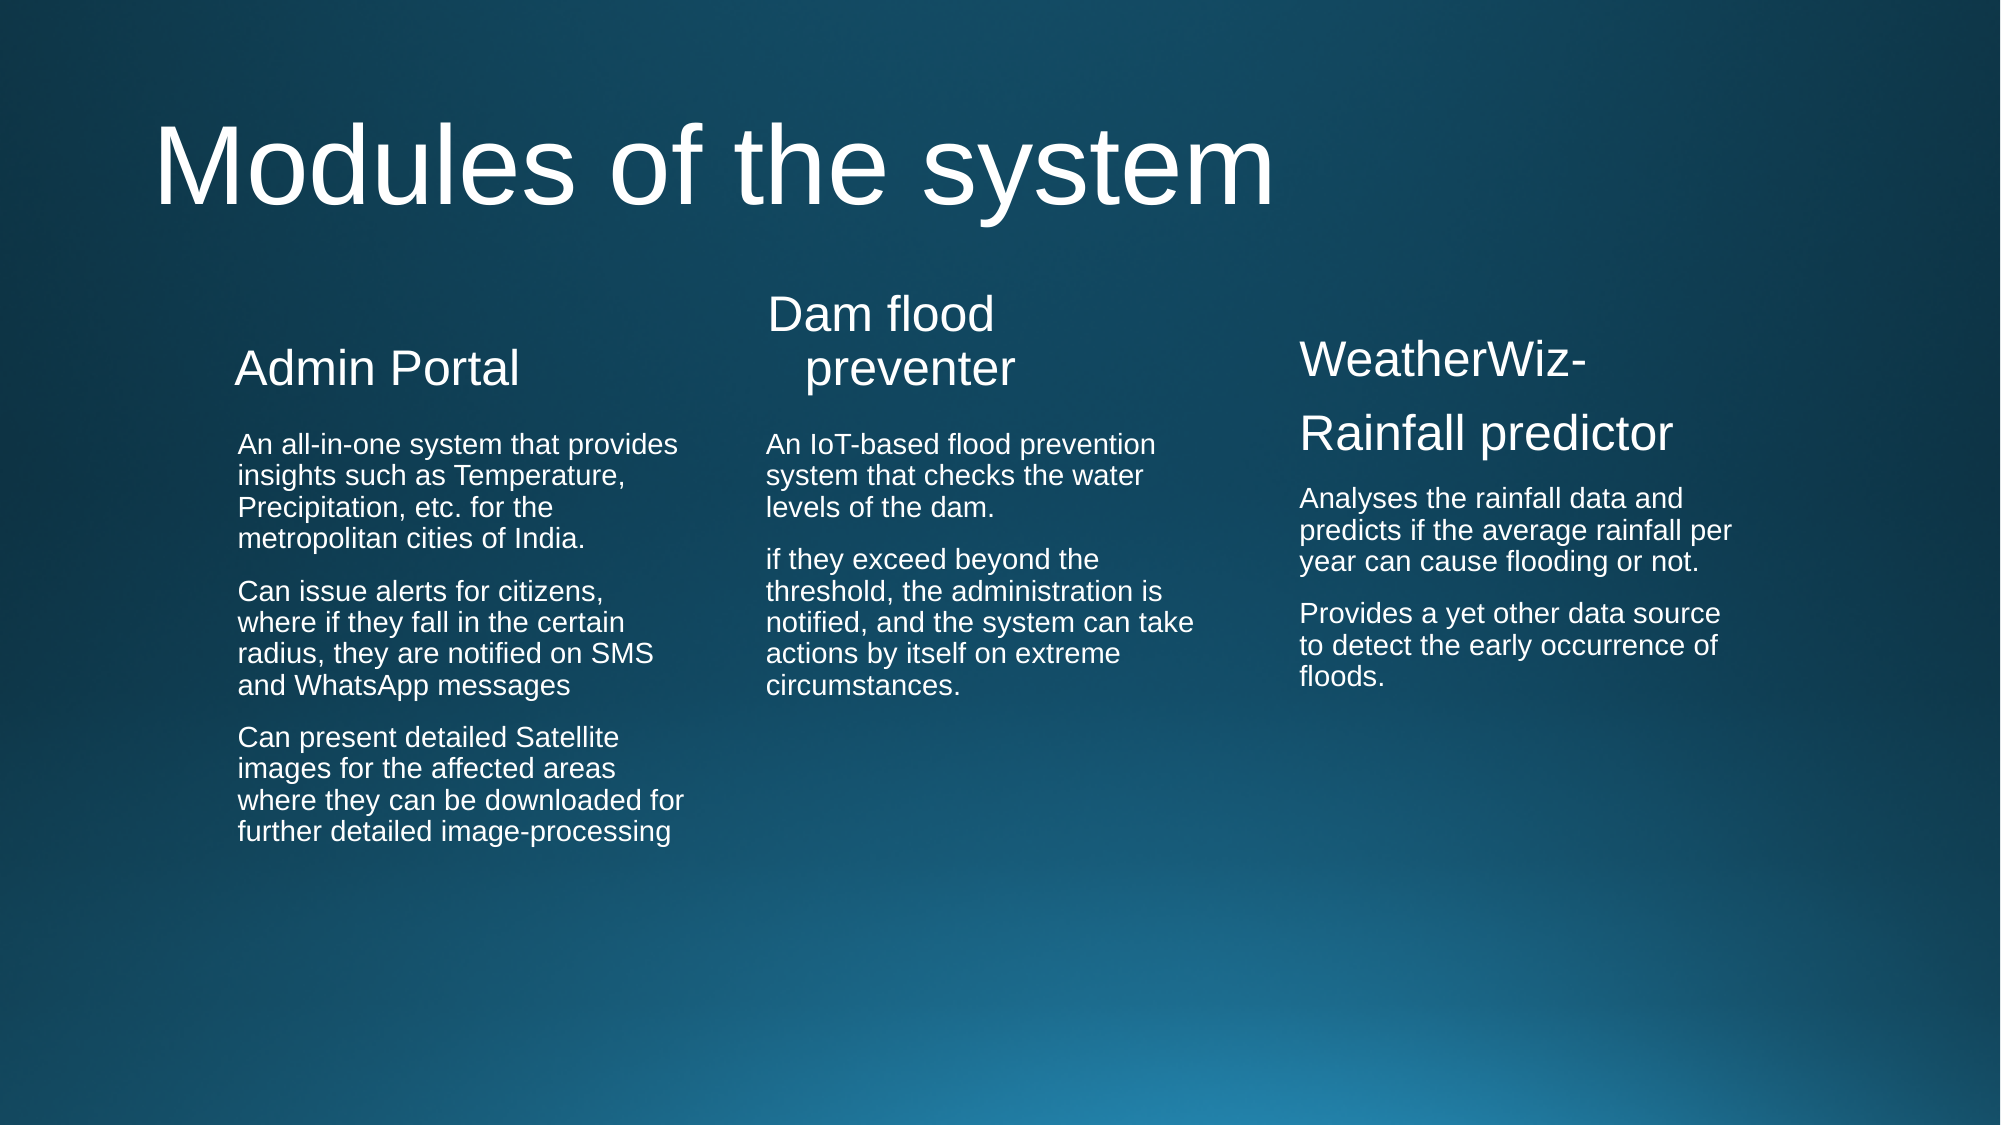

# Modules of the system
Admin Portal
Dam flood preventer
WeatherWiz-
Rainfall predictor
An all-in-one system that provides insights such as Temperature, Precipitation, etc. for the metropolitan cities of India.
Can issue alerts for citizens, where if they fall in the certain radius, they are notified on SMS and WhatsApp messages
Can present detailed Satellite images for the affected areas where they can be downloaded for further detailed image-processing
An IoT-based flood prevention system that checks the water levels of the dam.
if they exceed beyond the threshold, the administration is notified, and the system can take actions by itself on extreme circumstances.
Analyses the rainfall data and predicts if the average rainfall per year can cause flooding or not.
Provides a yet other data source to detect the early occurrence of floods.